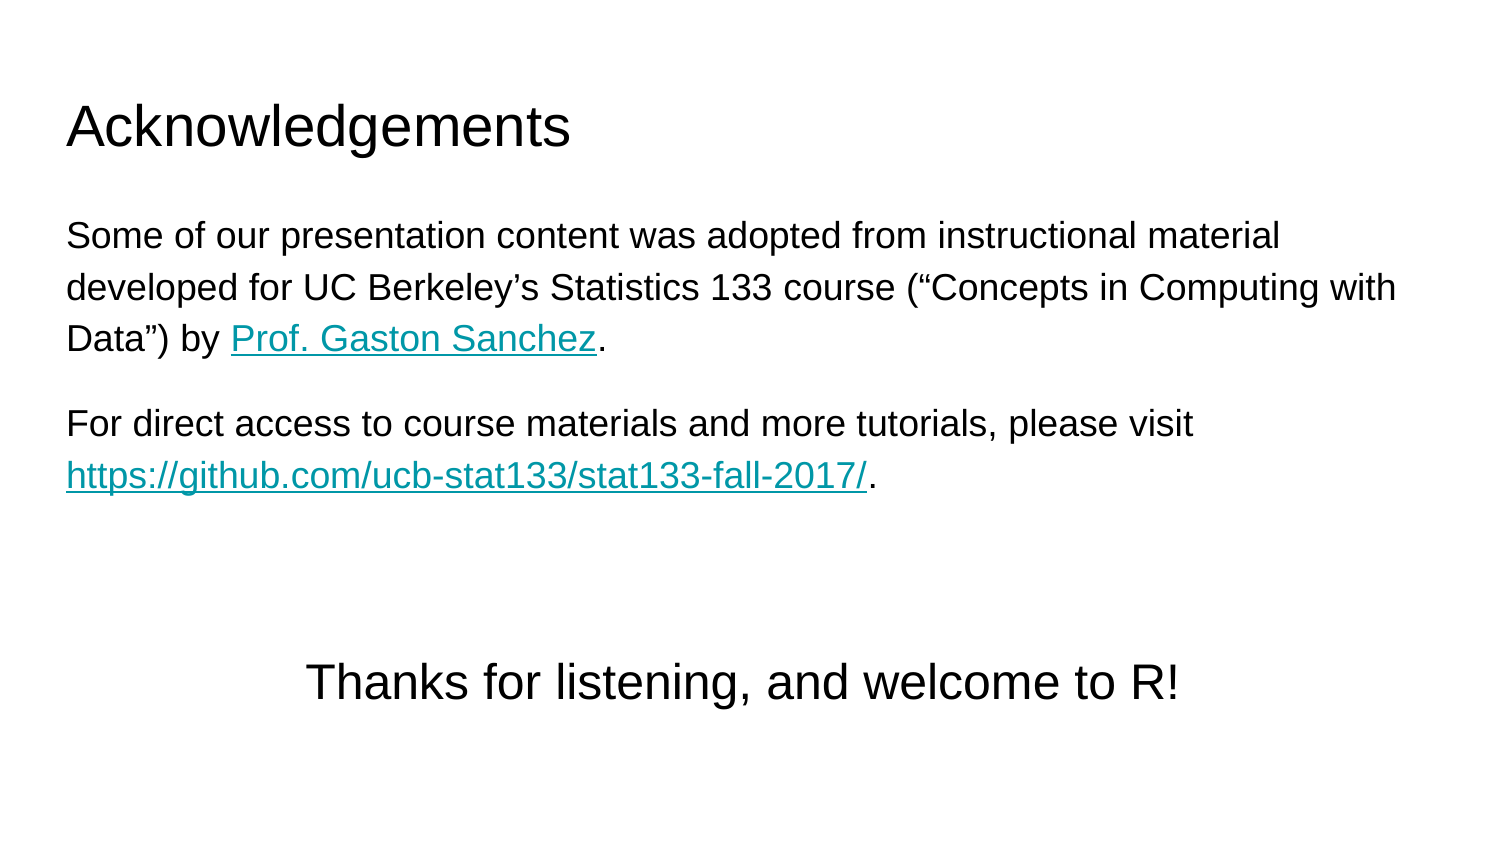

# Acknowledgements
Some of our presentation content was adopted from instructional material developed for UC Berkeley’s Statistics 133 course (“Concepts in Computing with Data”) by Prof. Gaston Sanchez.
For direct access to course materials and more tutorials, please visit https://github.com/ucb-stat133/stat133-fall-2017/.
Thanks for listening, and welcome to R!